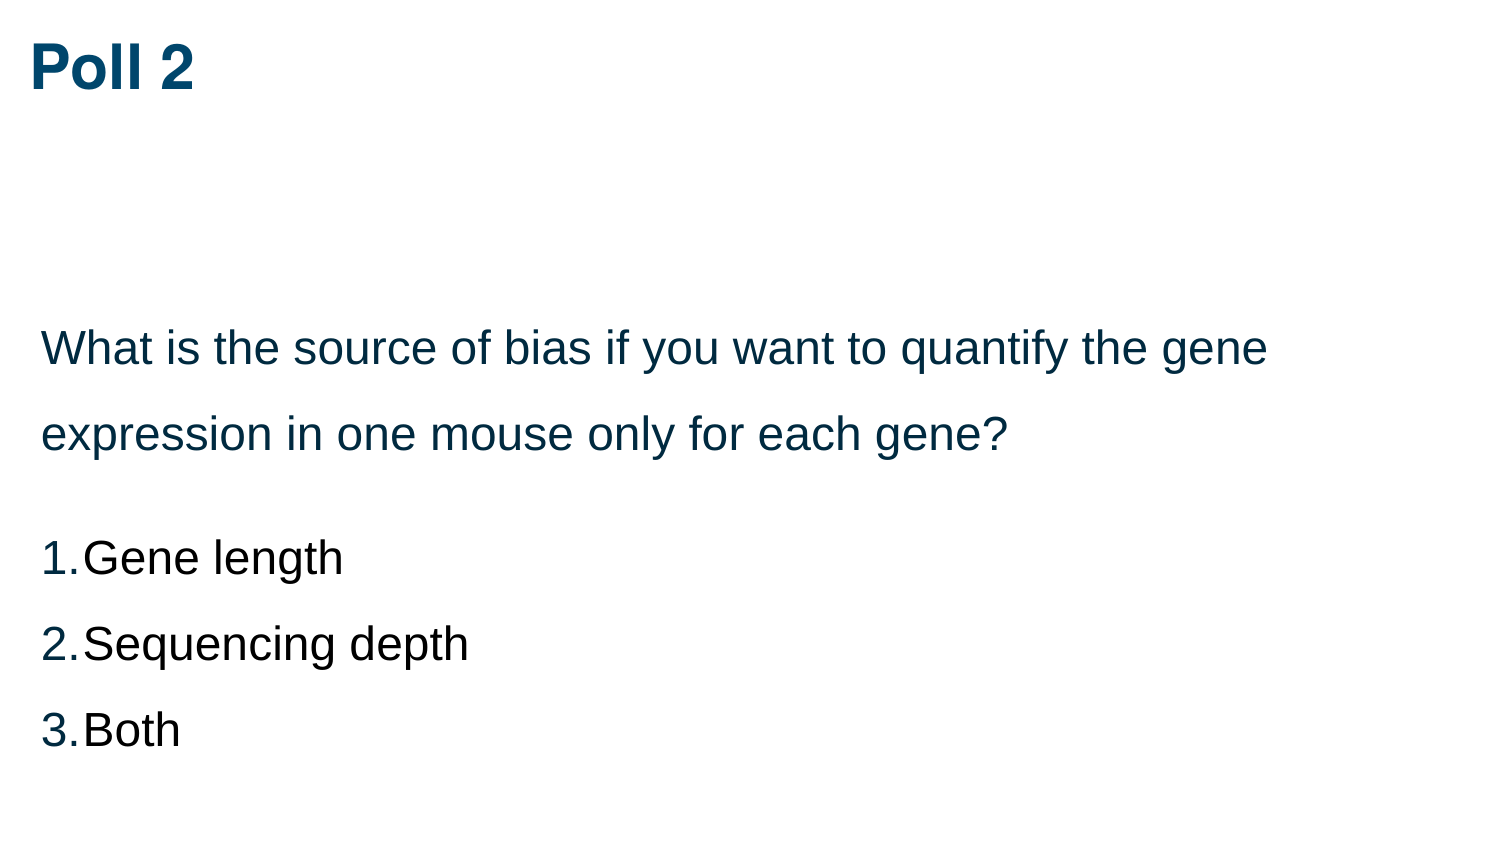

Poll 2
What is the source of bias if you want to quantify the gene expression in one mouse only for each gene?

Gene length
Sequencing depth
Both